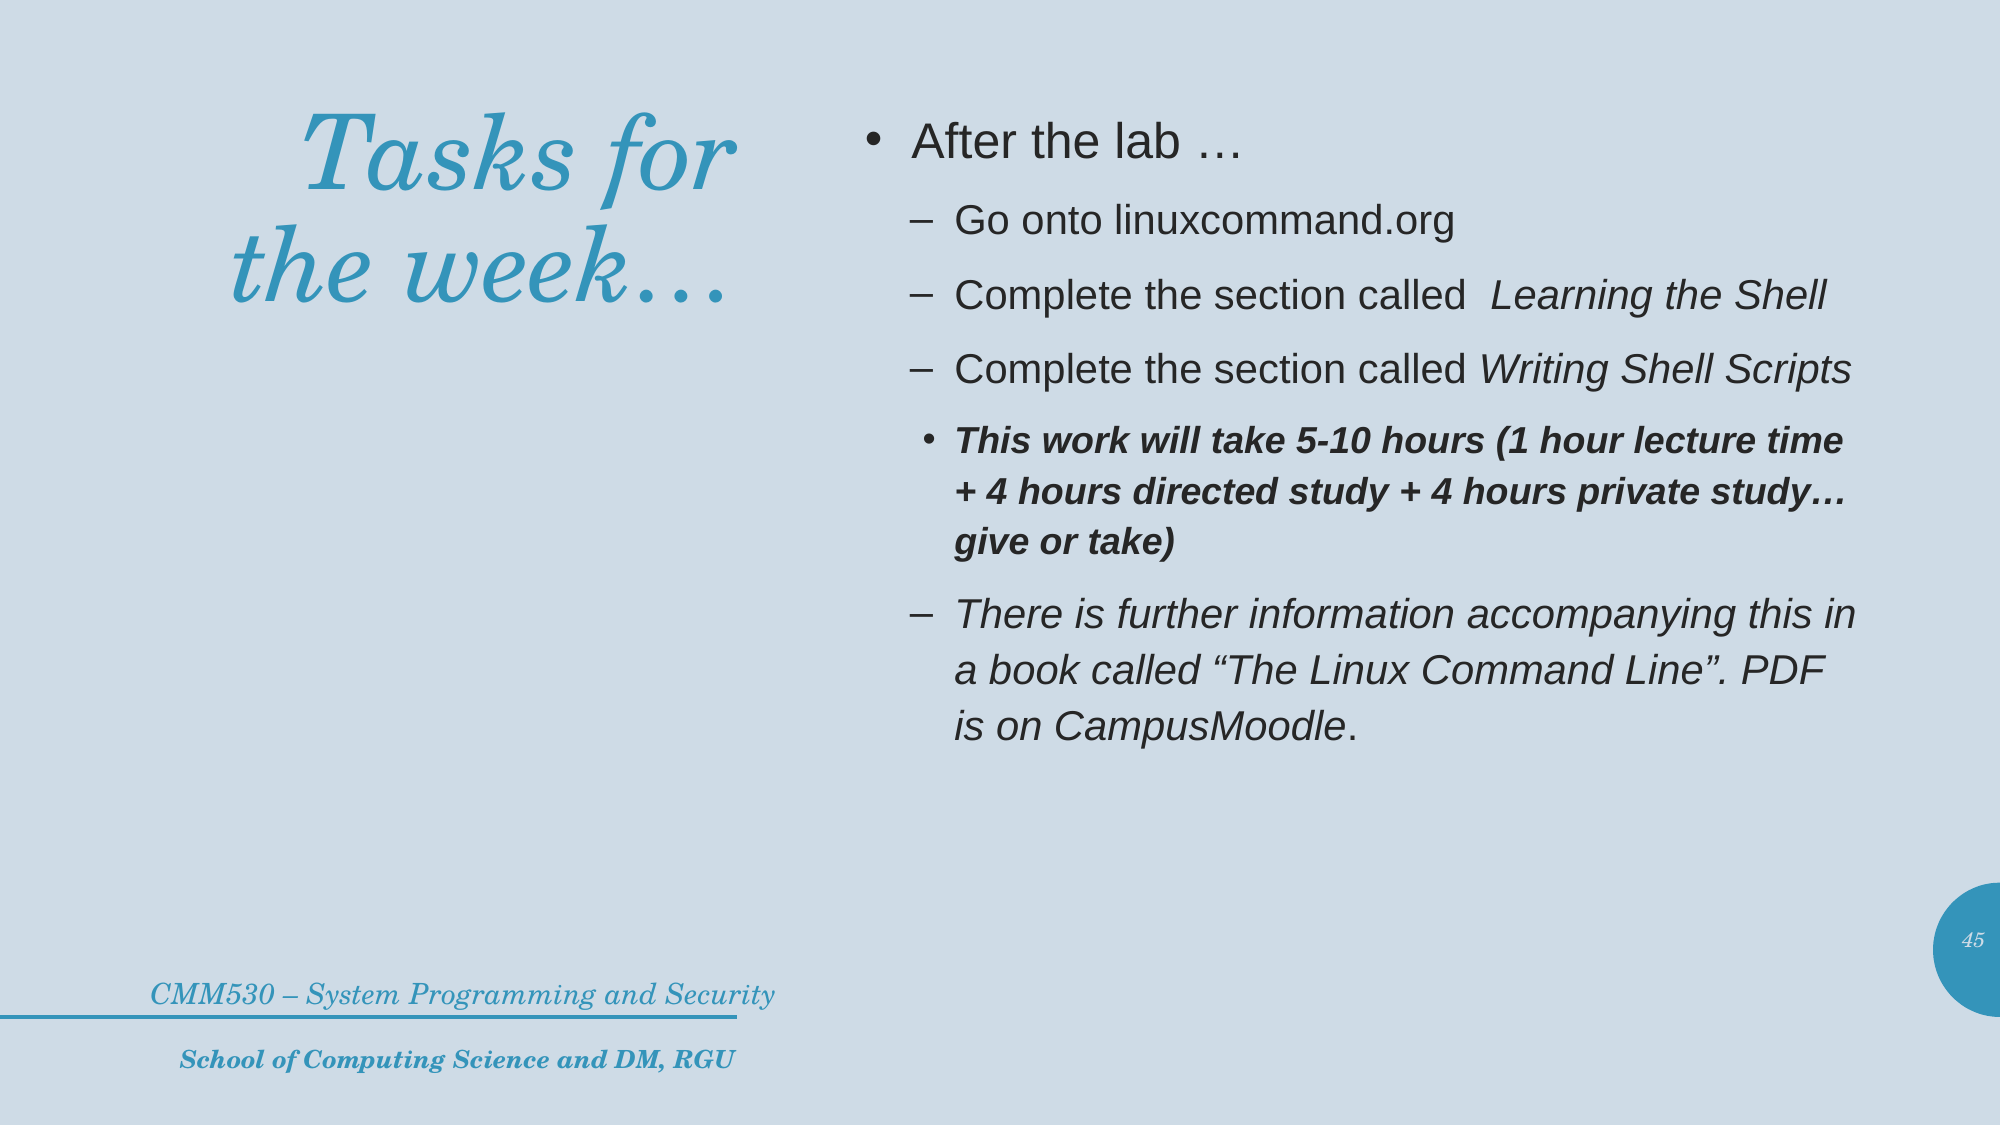

# Tasks for the week…
After the lab …
Go onto linuxcommand.org
Complete the section called  Learning the Shell
Complete the section called Writing Shell Scripts
This work will take 5-10 hours (1 hour lecture time + 4 hours directed study + 4 hours private study…give or take)
There is further information accompanying this in a book called “The Linux Command Line”. PDF is on CampusMoodle.

45